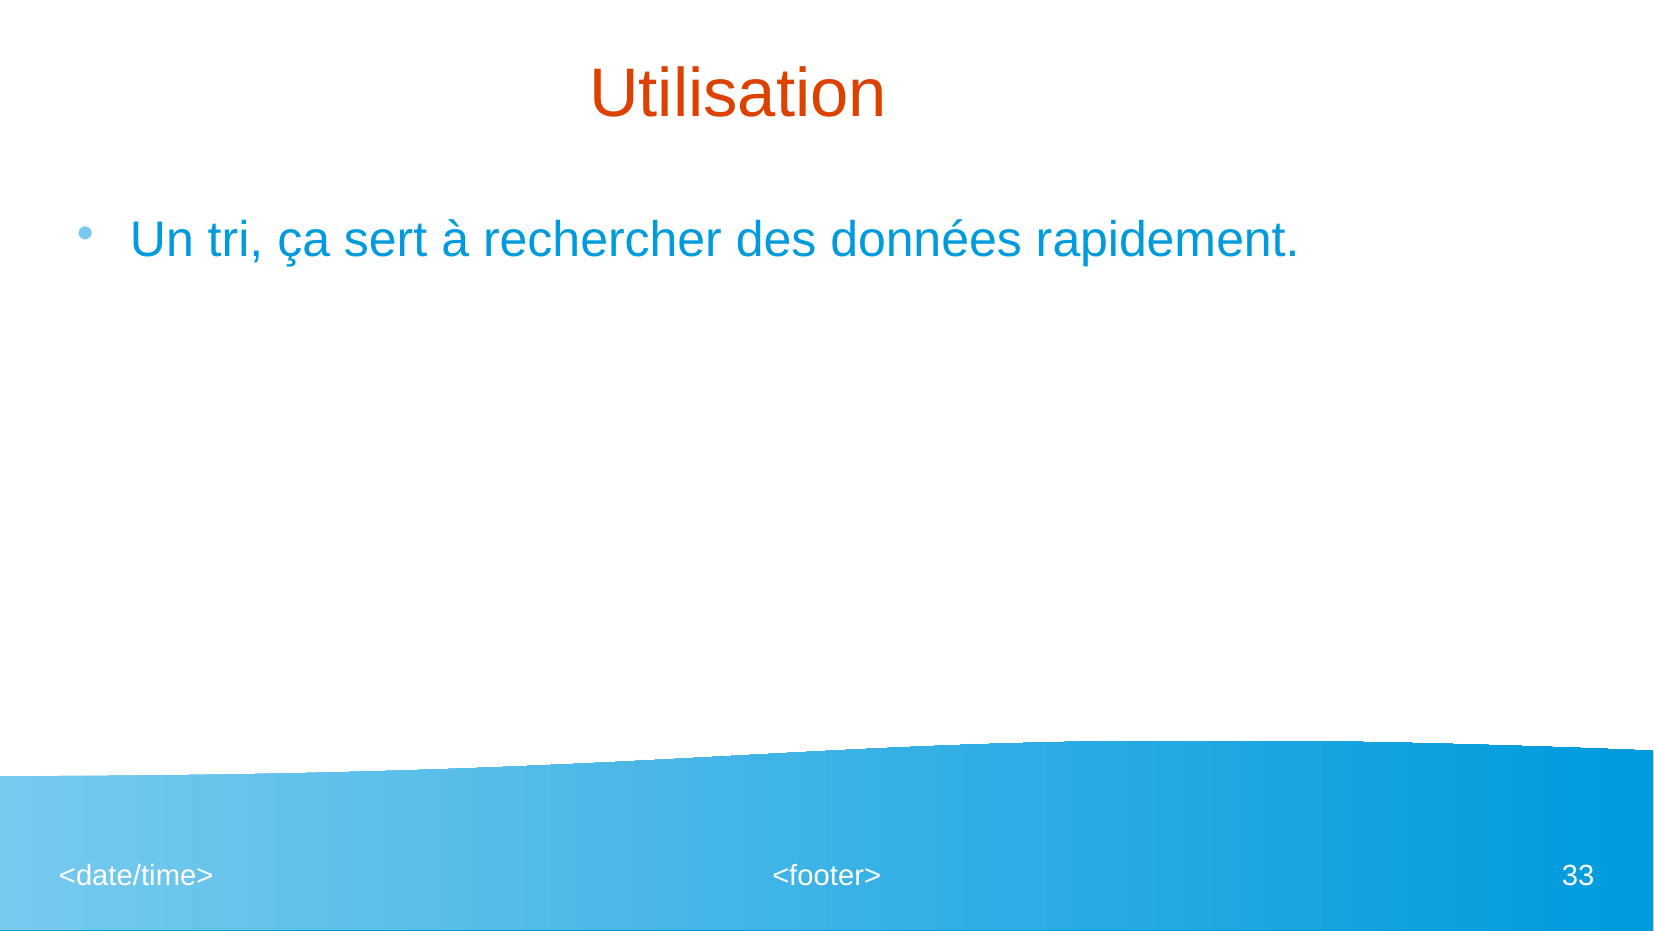

# Utilisation
Un tri, ça sert à rechercher des données rapidement.